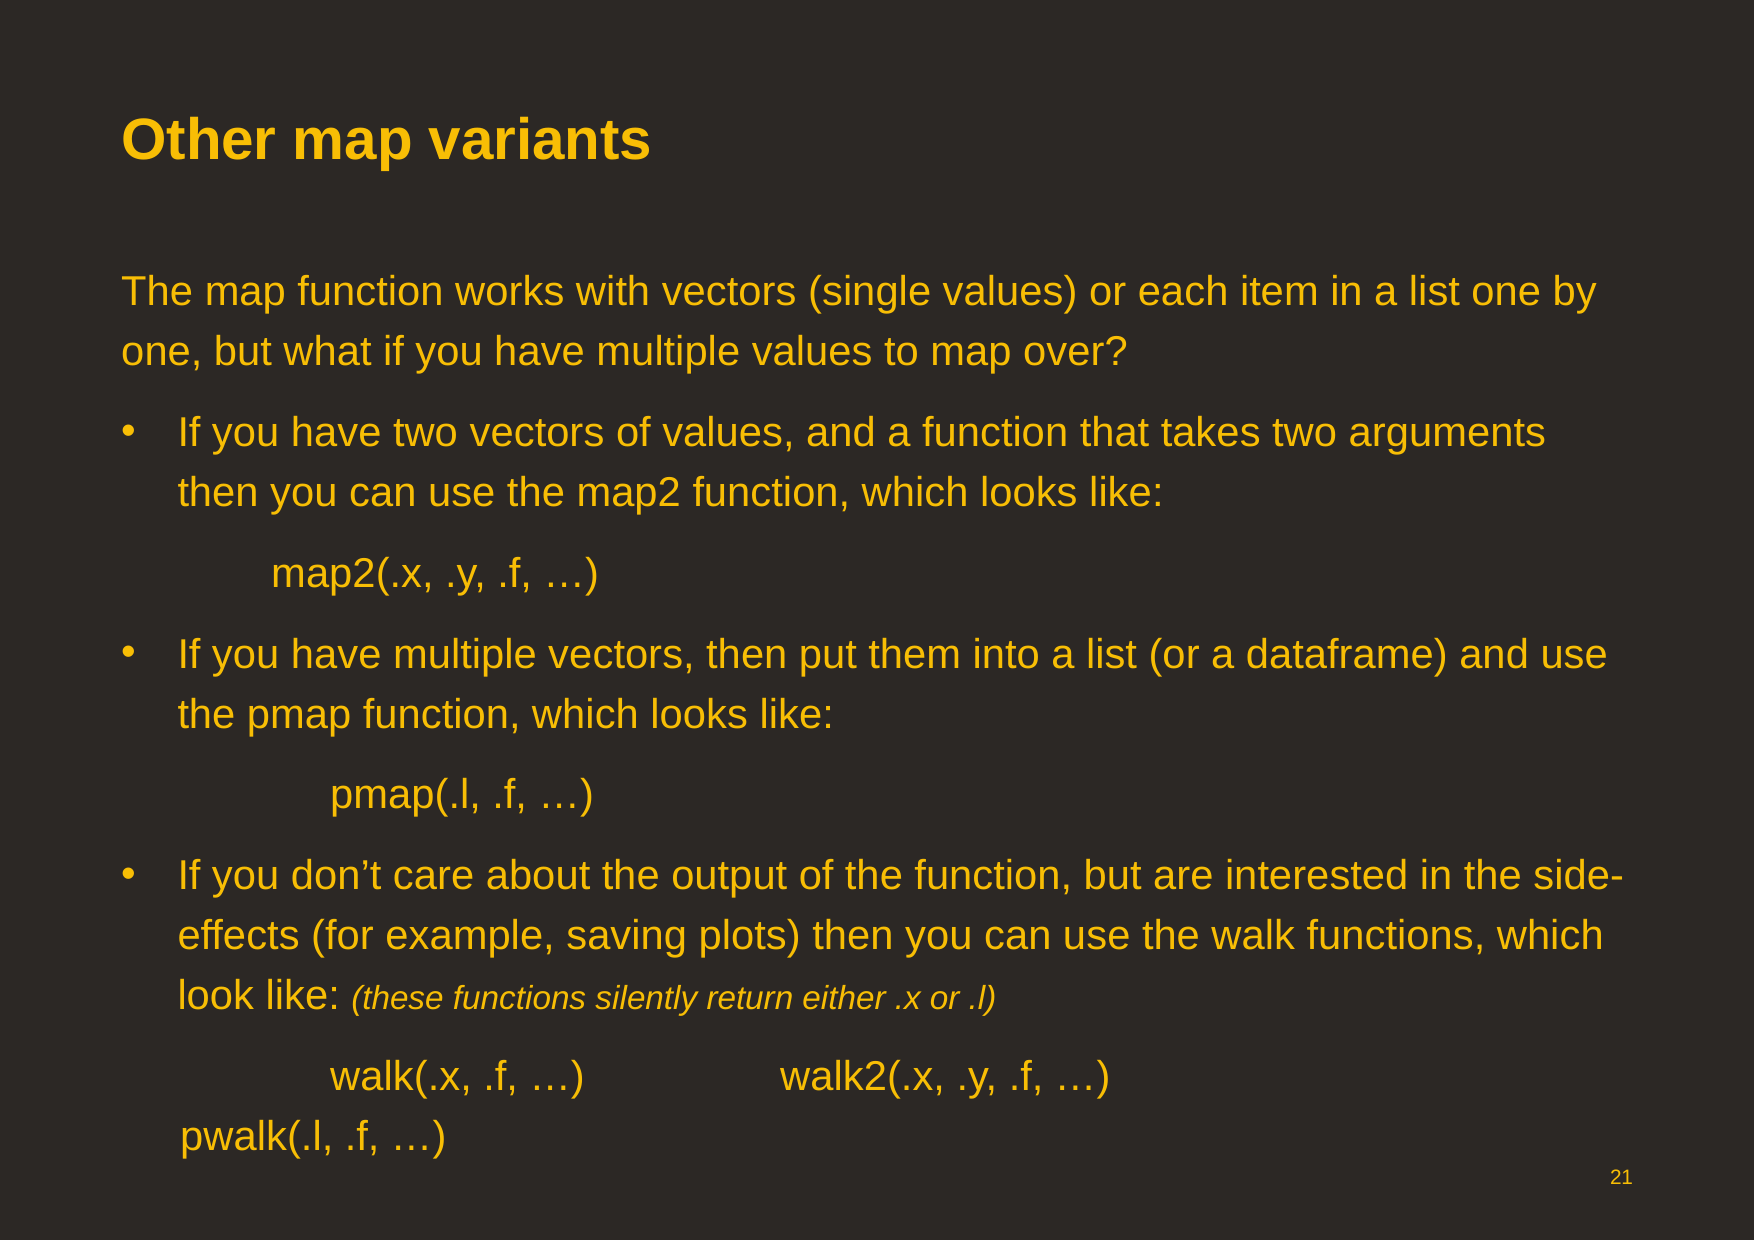

# Other map variants
The map function works with vectors (single values) or each item in a list one by one, but what if you have multiple values to map over?
If you have two vectors of values, and a function that takes two arguments then you can use the map2 function, which looks like:
	map2(.x, .y, .f, …)
If you have multiple vectors, then put them into a list (or a dataframe) and use the pmap function, which looks like:
	pmap(.l, .f, …)
If you don’t care about the output of the function, but are interested in the side-effects (for example, saving plots) then you can use the walk functions, which look like: (these functions silently return either .x or .l)
	walk(.x, .f, …)		walk2(.x, .y, .f, …)			pwalk(.l, .f, …)
21